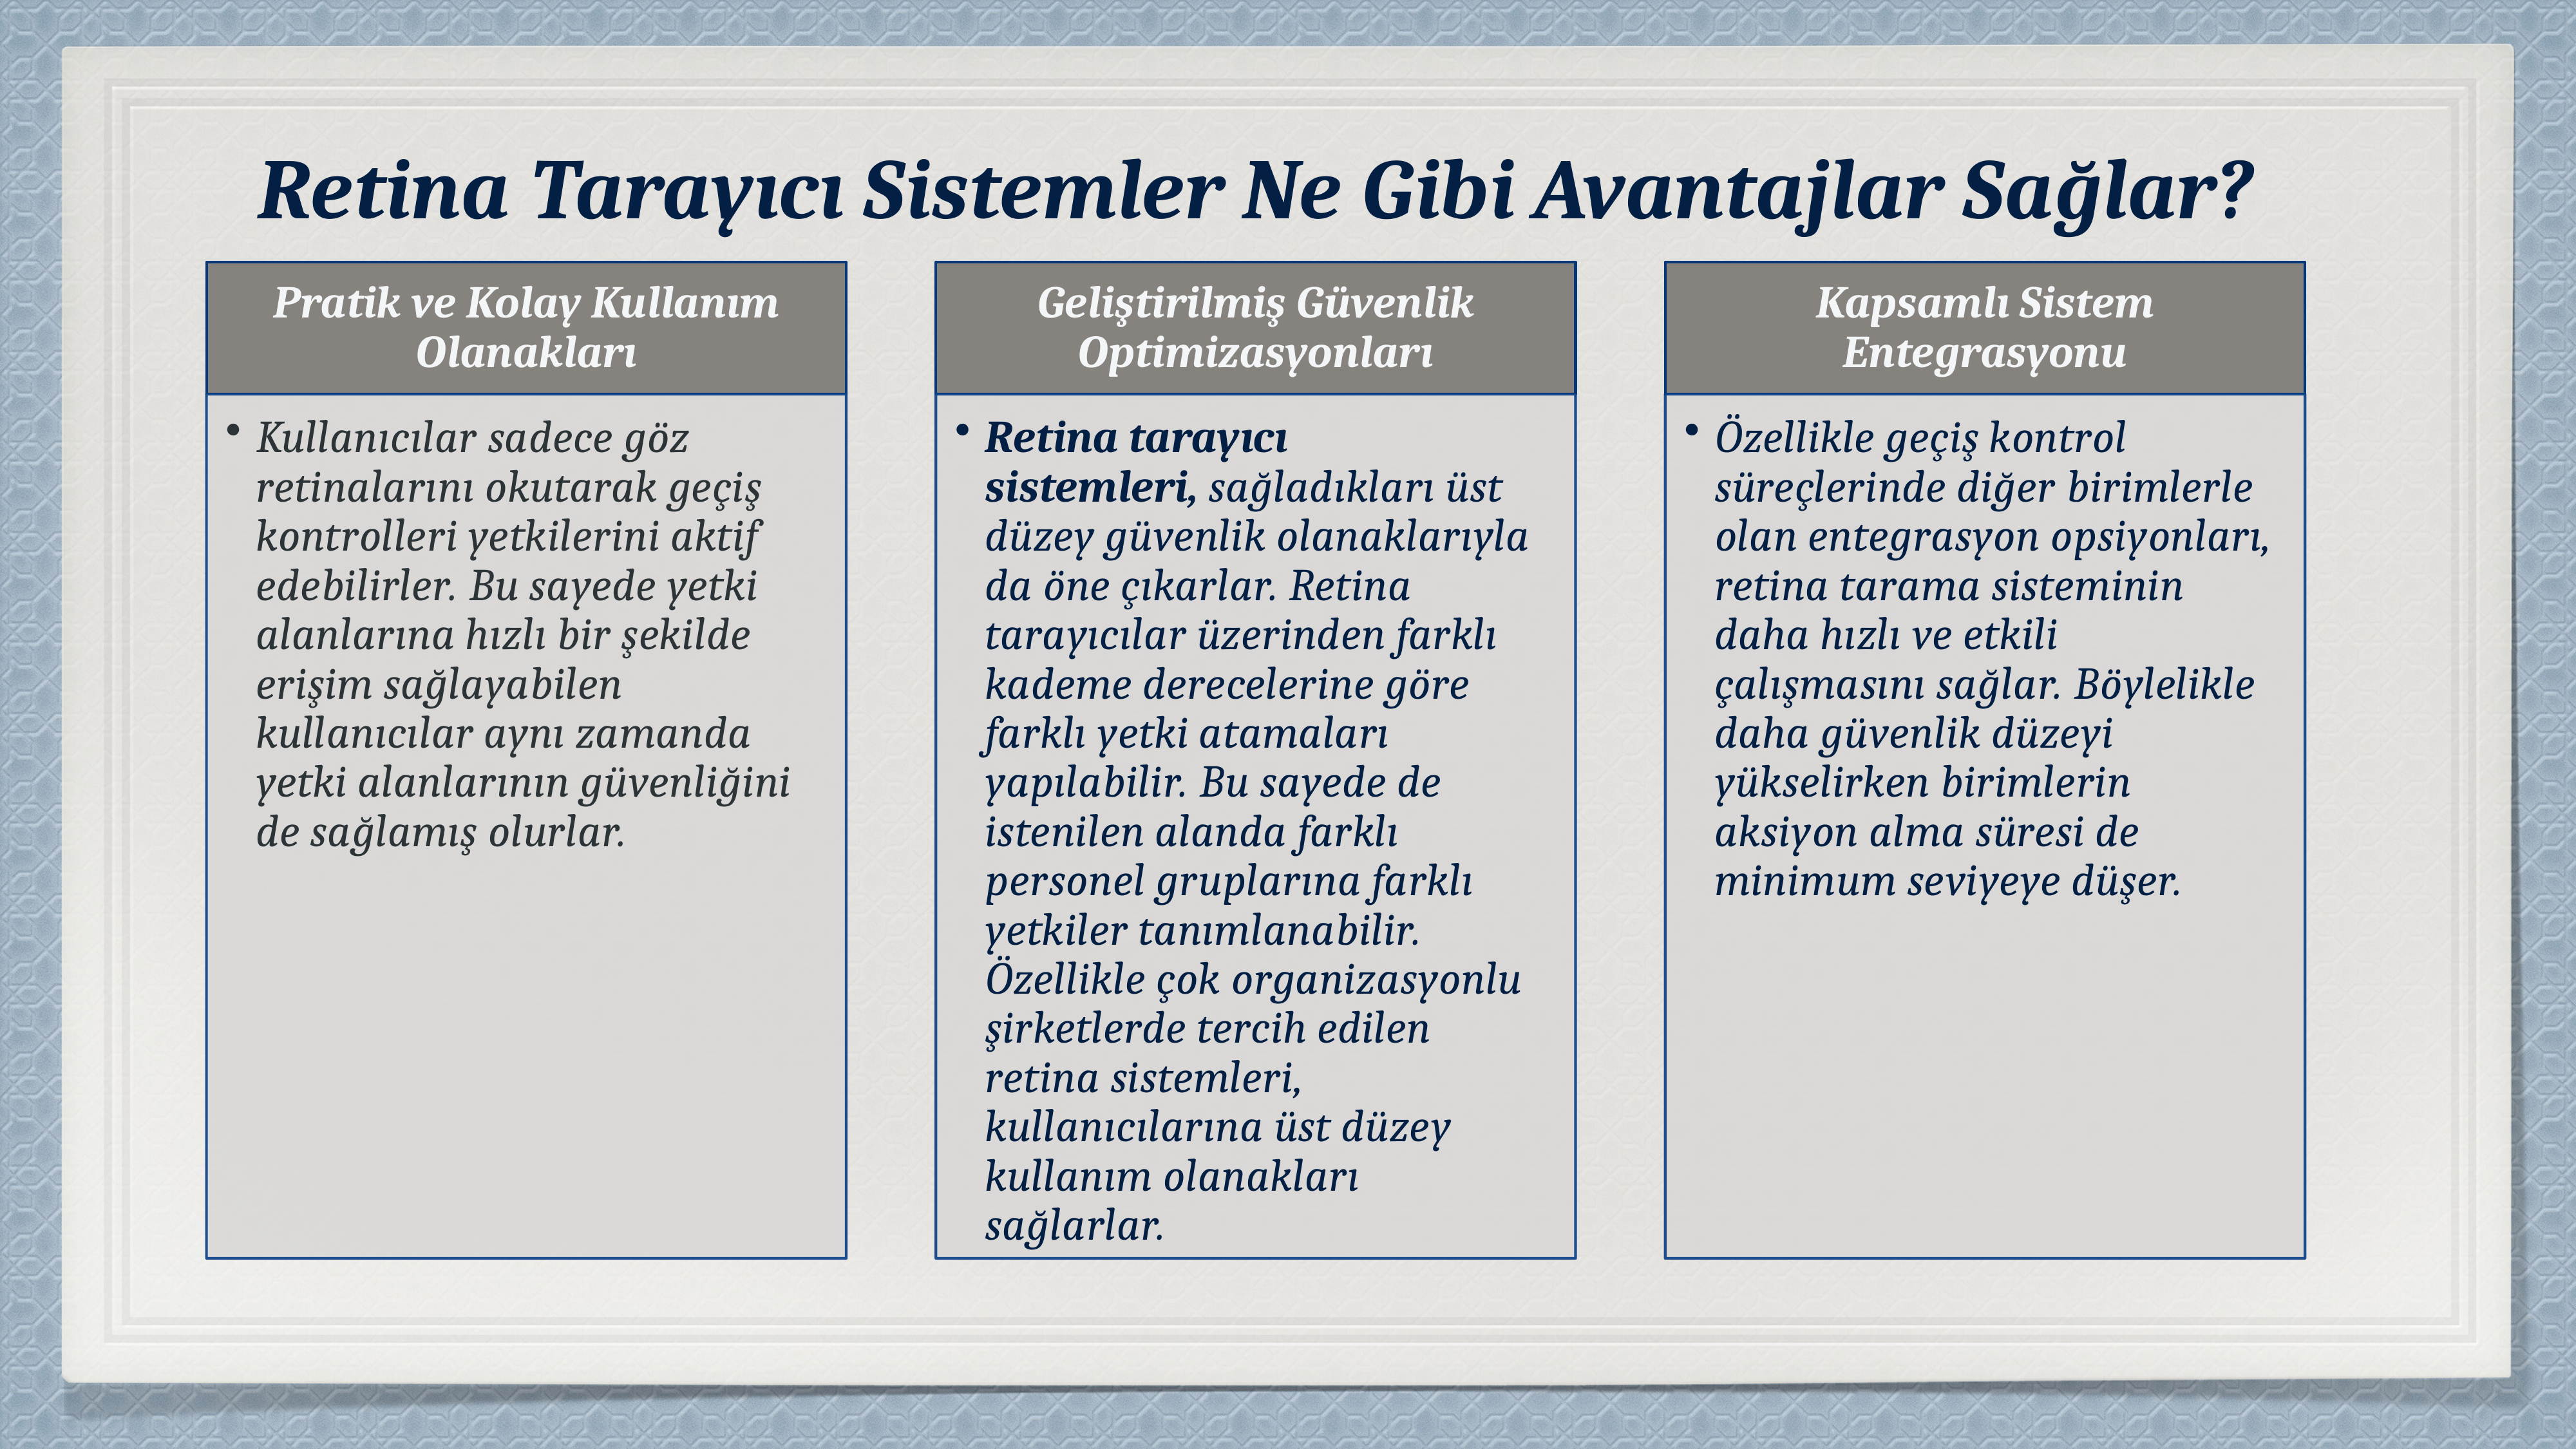

Retina Tarayıcı Sistemler Ne Gibi Avantajlar Sağlar?
Pratik ve Kolay Kullanım Olanakları
Kullanıcılar sadece göz retinalarını okutarak geçiş kontrolleri yetkilerini aktif edebilirler. Bu sayede yetki alanlarına hızlı bir şekilde erişim sağlayabilen kullanıcılar aynı zamanda yetki alanlarının güvenliğini de sağlamış olurlar.
Geliştirilmiş Güvenlik Optimizasyonları
Retina tarayıcı sistemleri, sağladıkları üst düzey güvenlik olanaklarıyla da öne çıkarlar. Retina tarayıcılar üzerinden farklı kademe derecelerine göre farklı yetki atamaları yapılabilir. Bu sayede de istenilen alanda farklı personel gruplarına farklı yetkiler tanımlanabilir. Özellikle çok organizasyonlu şirketlerde tercih edilen retina sistemleri, kullanıcılarına üst düzey kullanım olanakları sağlarlar.
Kapsamlı Sistem Entegrasyonu
Özellikle geçiş kontrol süreçlerinde diğer birimlerle olan entegrasyon opsiyonları, retina tarama sisteminin daha hızlı ve etkili çalışmasını sağlar. Böylelikle daha güvenlik düzeyi yükselirken birimlerin aksiyon alma süresi de minimum seviyeye düşer.